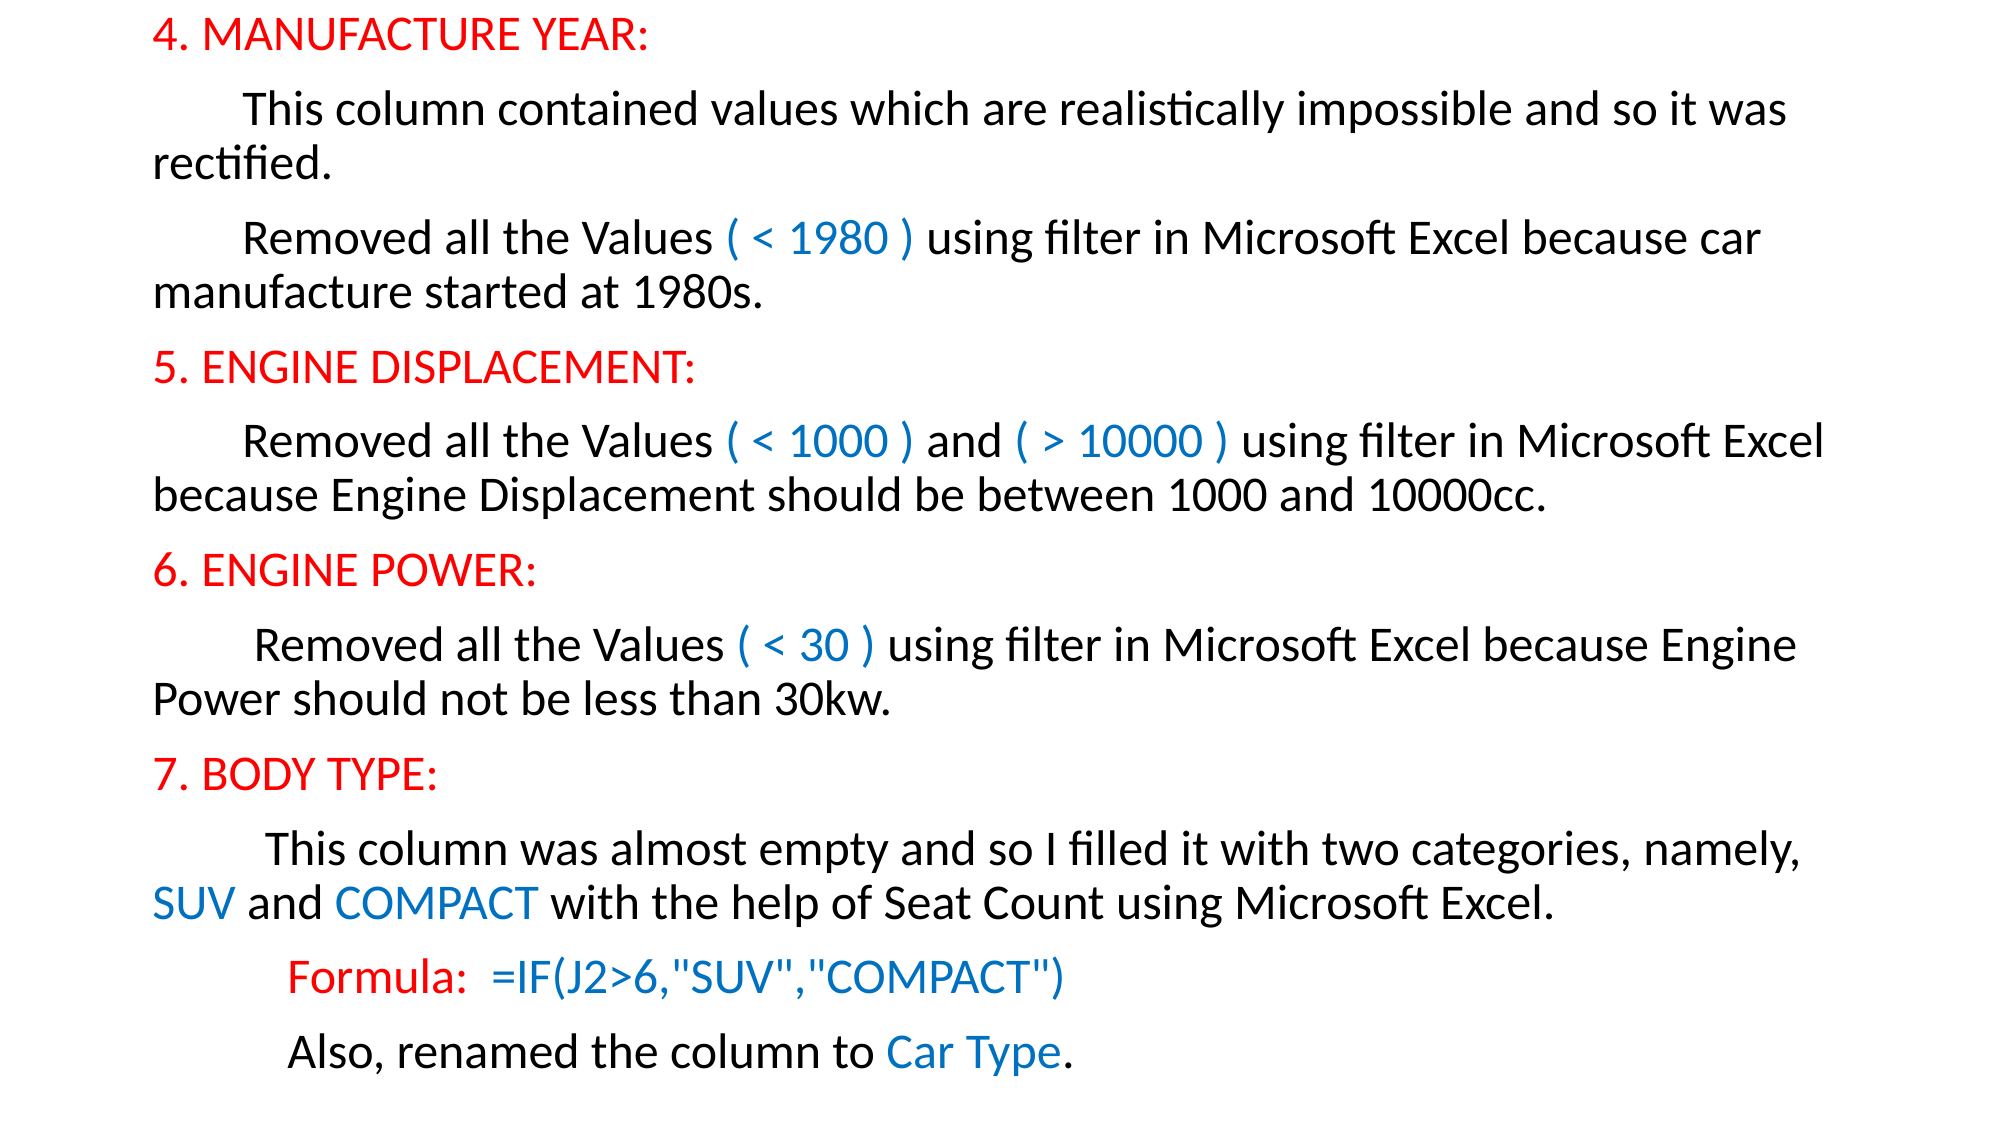

4. MANUFACTURE YEAR:
        This column contained values which are realistically impossible and so it was rectified.
        Removed all the Values ( < 1980 ) using filter in Microsoft Excel because car manufacture started at 1980s.
5. ENGINE DISPLACEMENT:
        Removed all the Values ( < 1000 ) and ( > 10000 ) using filter in Microsoft Excel because Engine Displacement should be between 1000 and 10000cc.
6. ENGINE POWER:
         Removed all the Values ( < 30 ) using filter in Microsoft Excel because Engine Power should not be less than 30kw.
7. BODY TYPE:
          This column was almost empty and so I filled it with two categories, namely, SUV and COMPACT with the help of Seat Count using Microsoft Excel.
            Formula:  =IF(J2>6,"SUV","COMPACT")
            Also, renamed the column to Car Type.